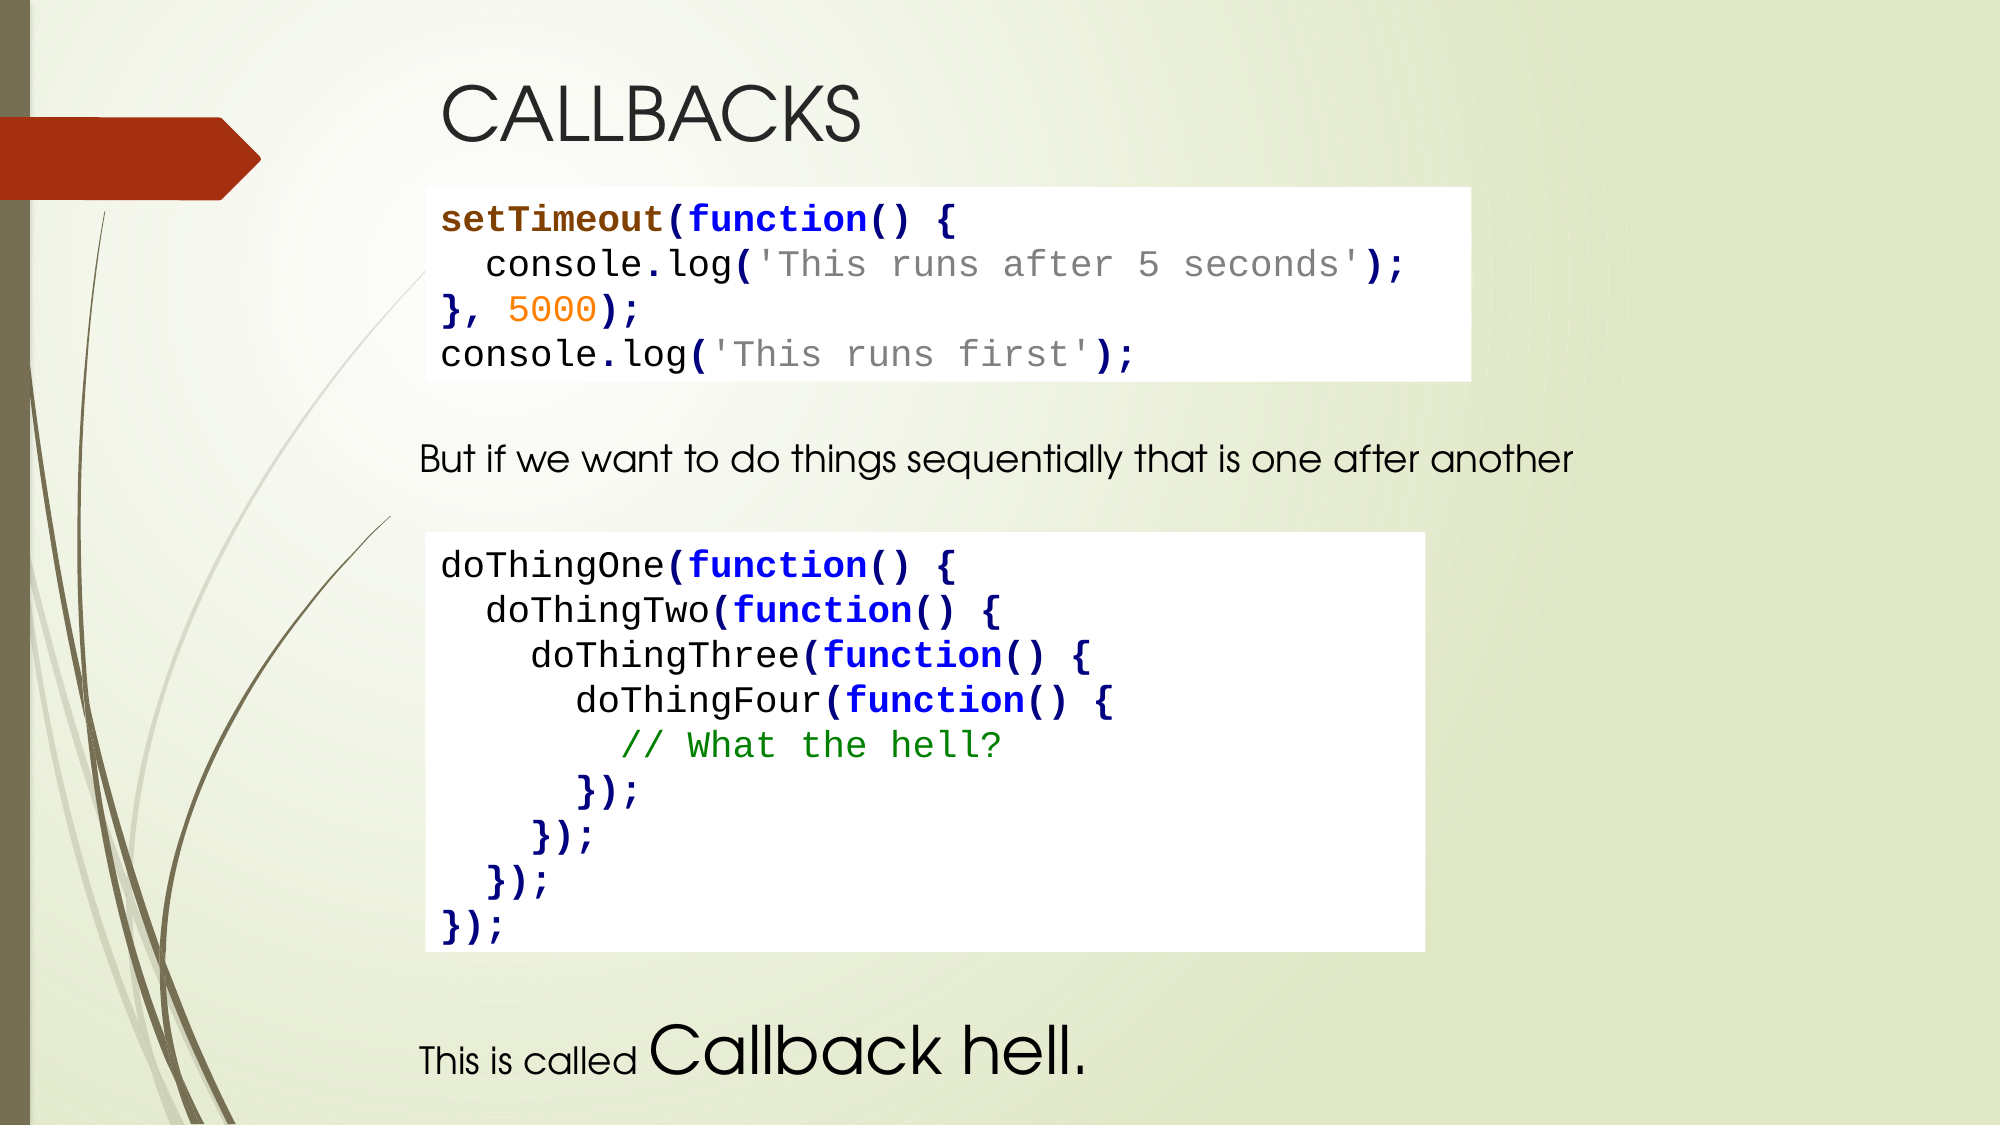

# CALLBACKS
setTimeout(function() {
  console.log('This runs after 5 seconds');
}, 5000);
console.log('This runs first');
But if we want to do things sequentially that is one after another
doThingOne(function() {
  doThingTwo(function() {
    doThingThree(function() {
      doThingFour(function() {
        // What the hell?
      });
    });
  });
});
This is called Callback hell.